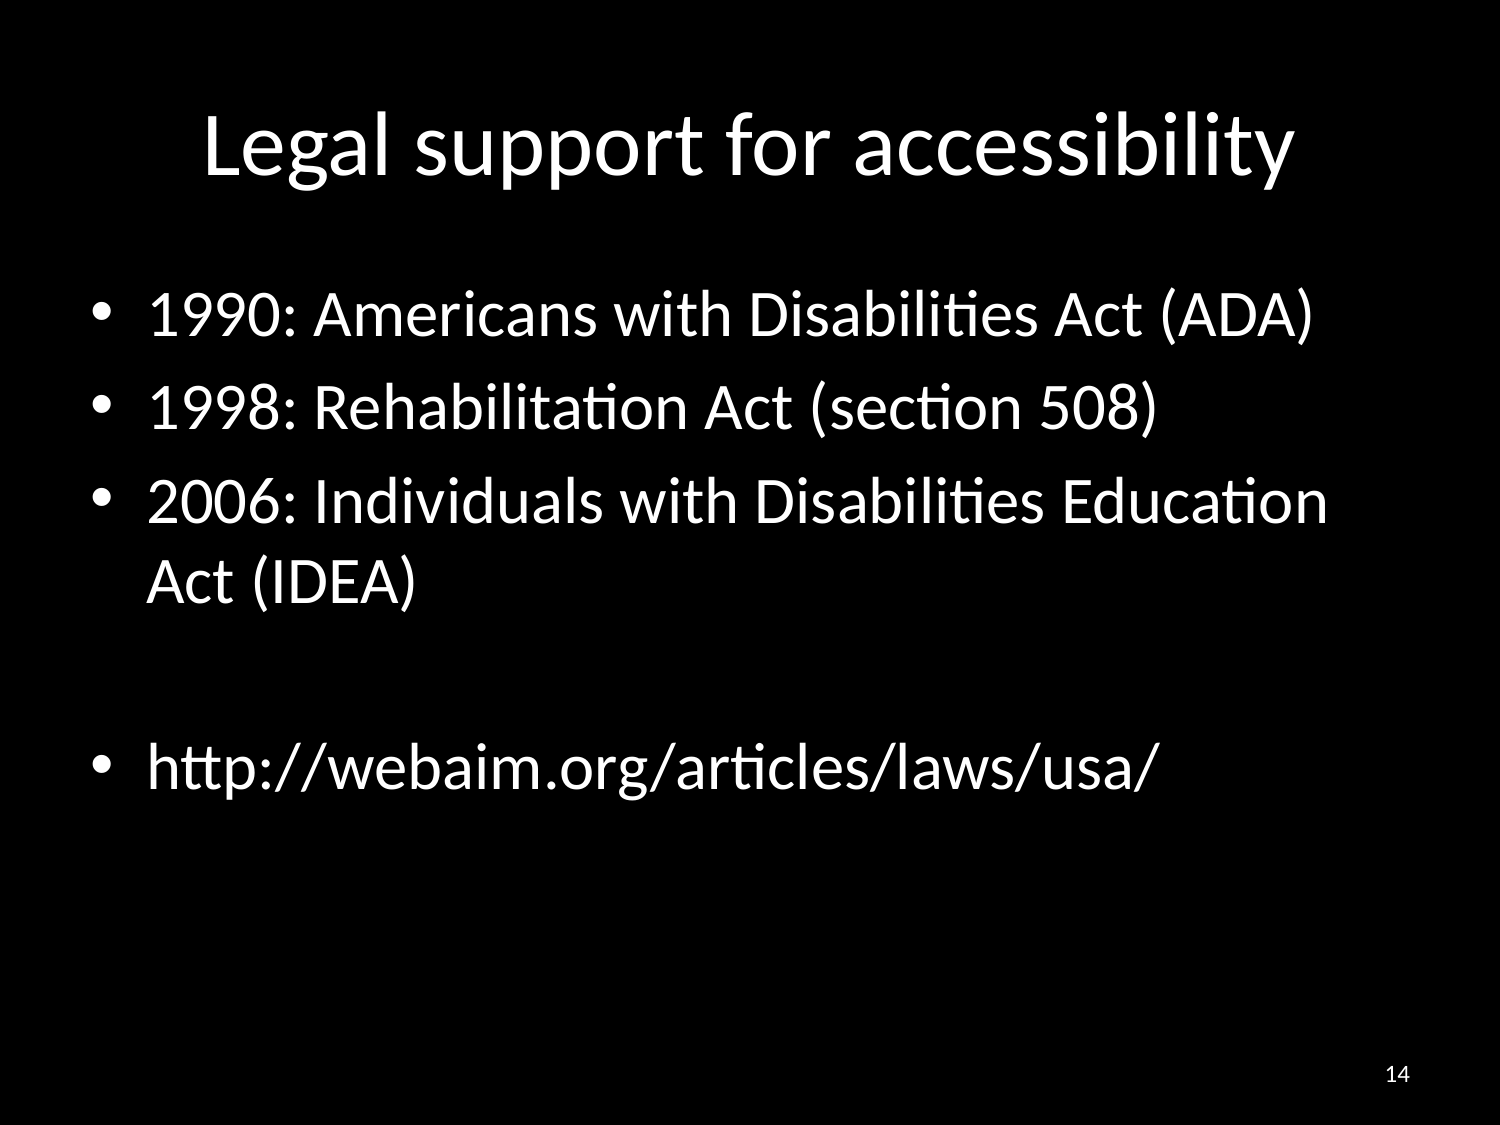

# Legal support for accessibility
1990: Americans with Disabilities Act (ADA)
1998: Rehabilitation Act (section 508)
2006: Individuals with Disabilities Education Act (IDEA)

http://webaim.org/articles/laws/usa/
14